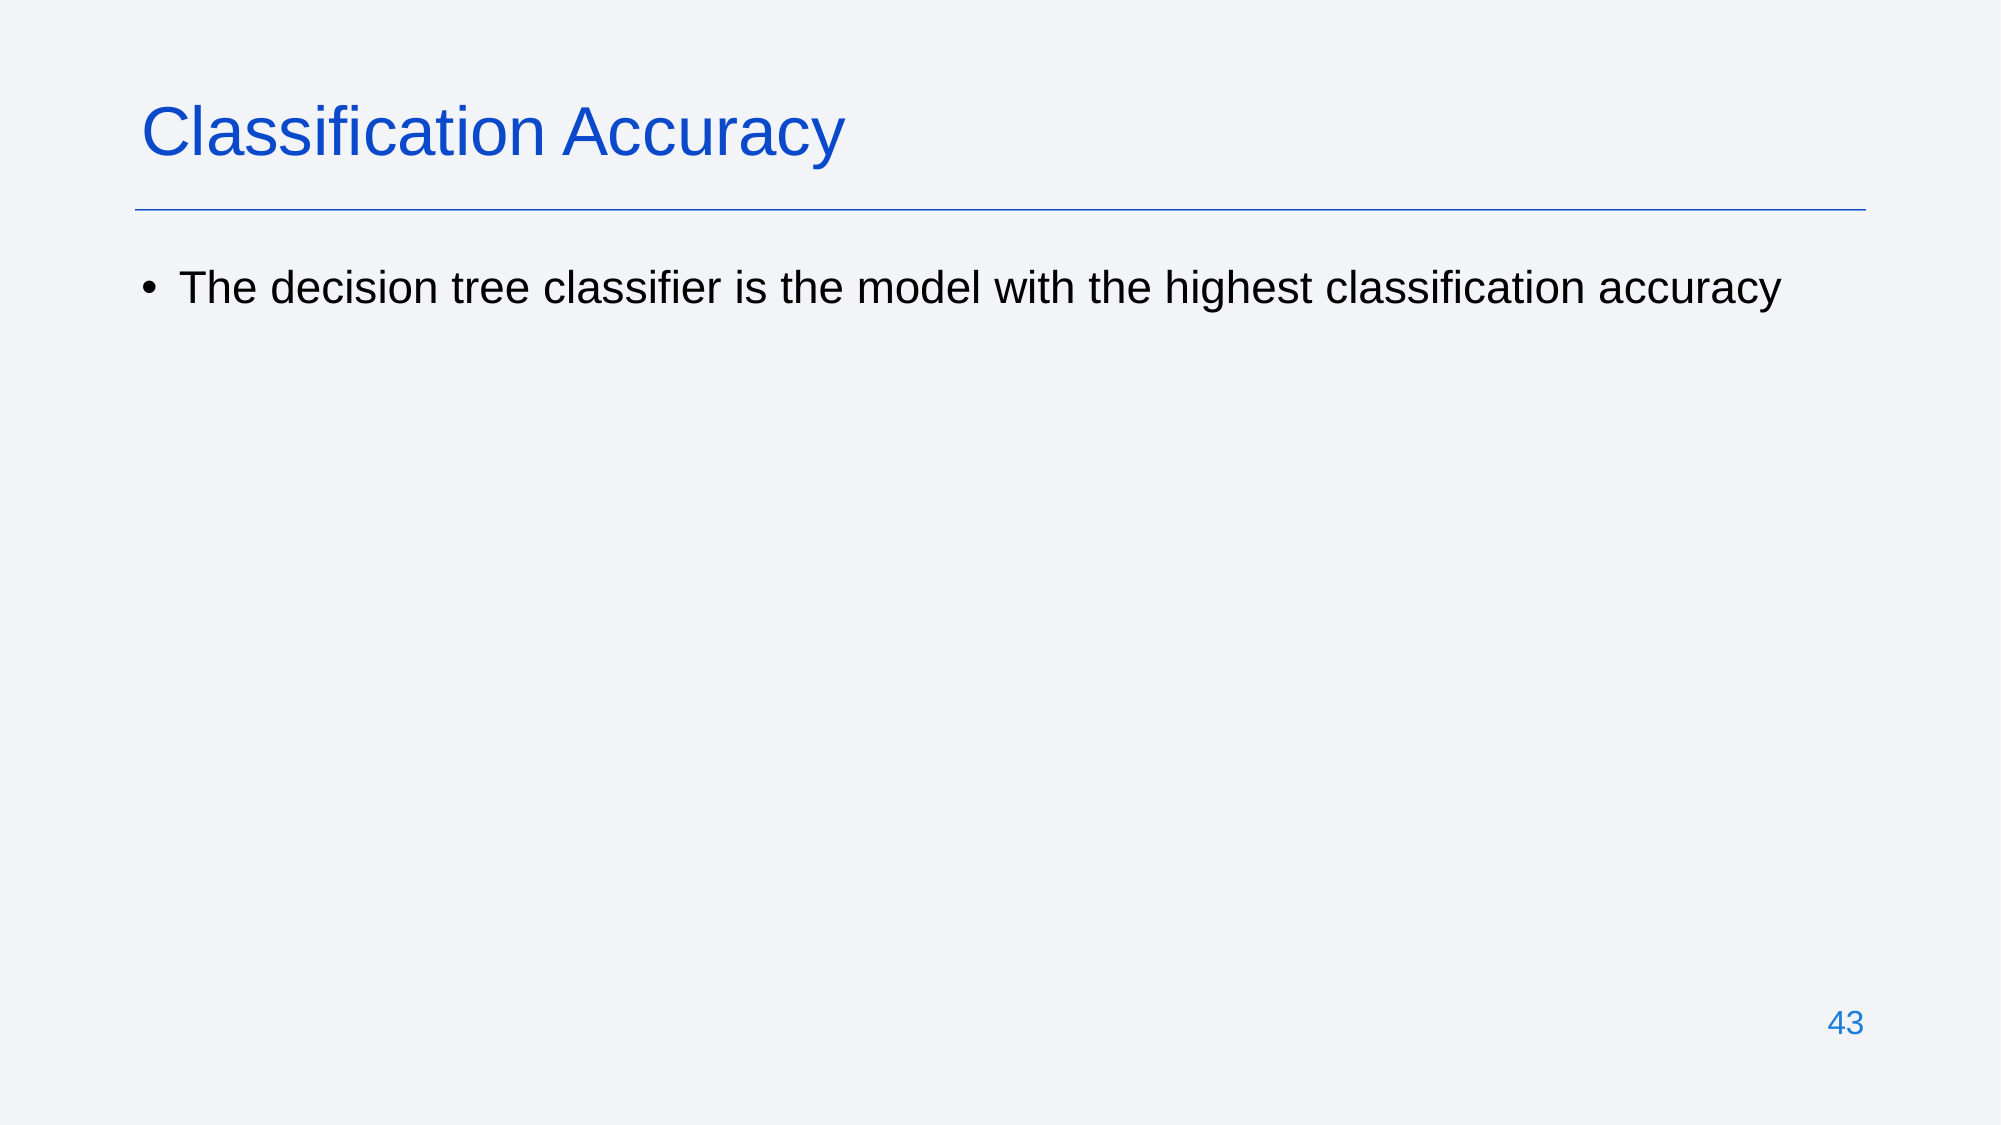

Classification Accuracy
The decision tree classifier is the model with the highest classification accuracy
43